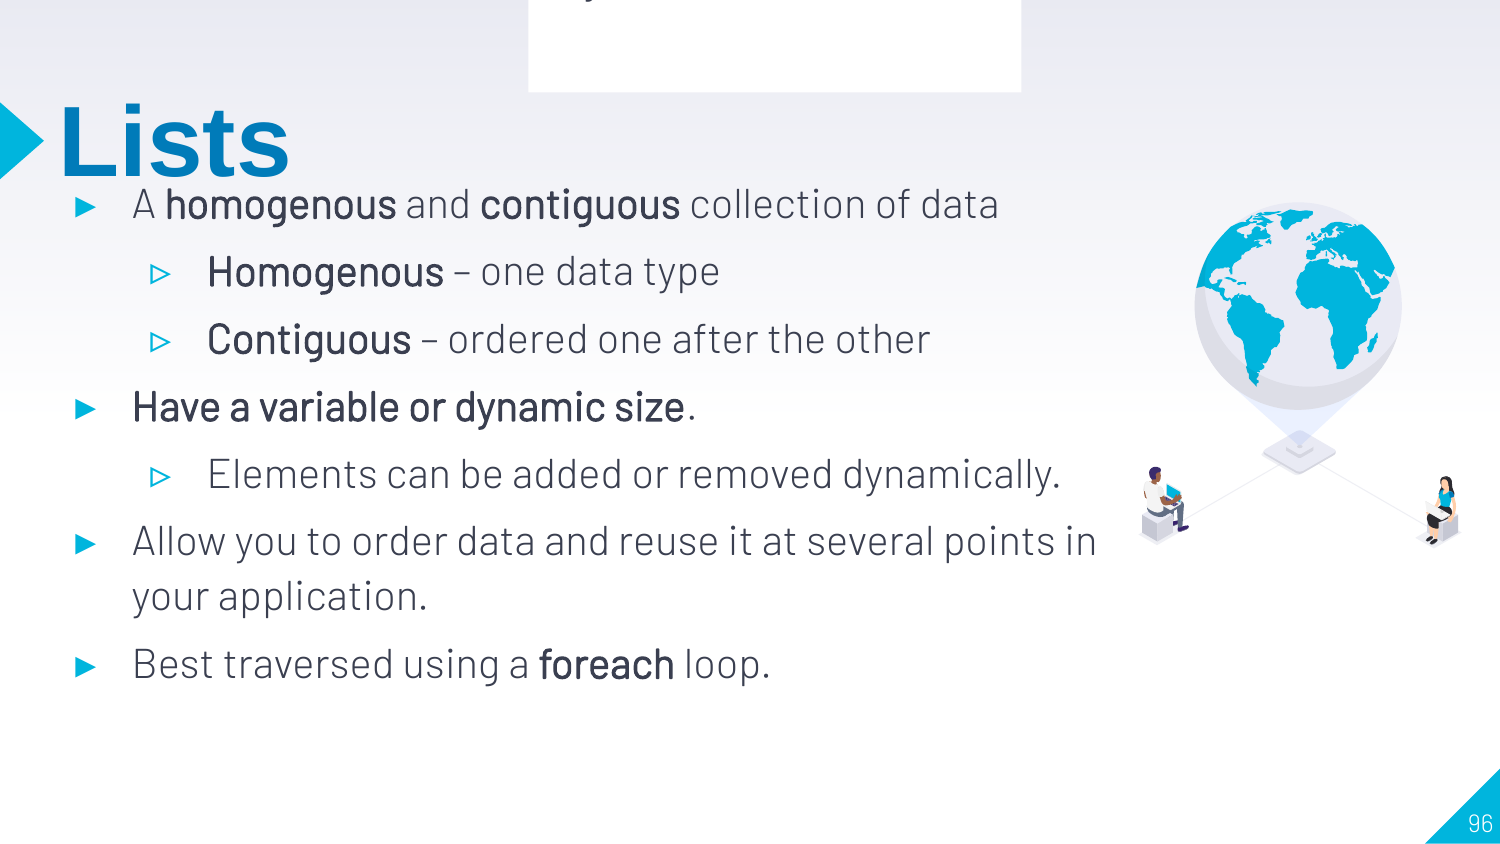

Section Review

Why do we need Collections?

# Lists
A homogenous and contiguous collection of data
Homogenous – one data type
Contiguous – ordered one after the other
Have a variable or dynamic size.
Elements can be added or removed dynamically.
Allow you to order data and reuse it at several points in your application.
Best traversed using a foreach loop.

96